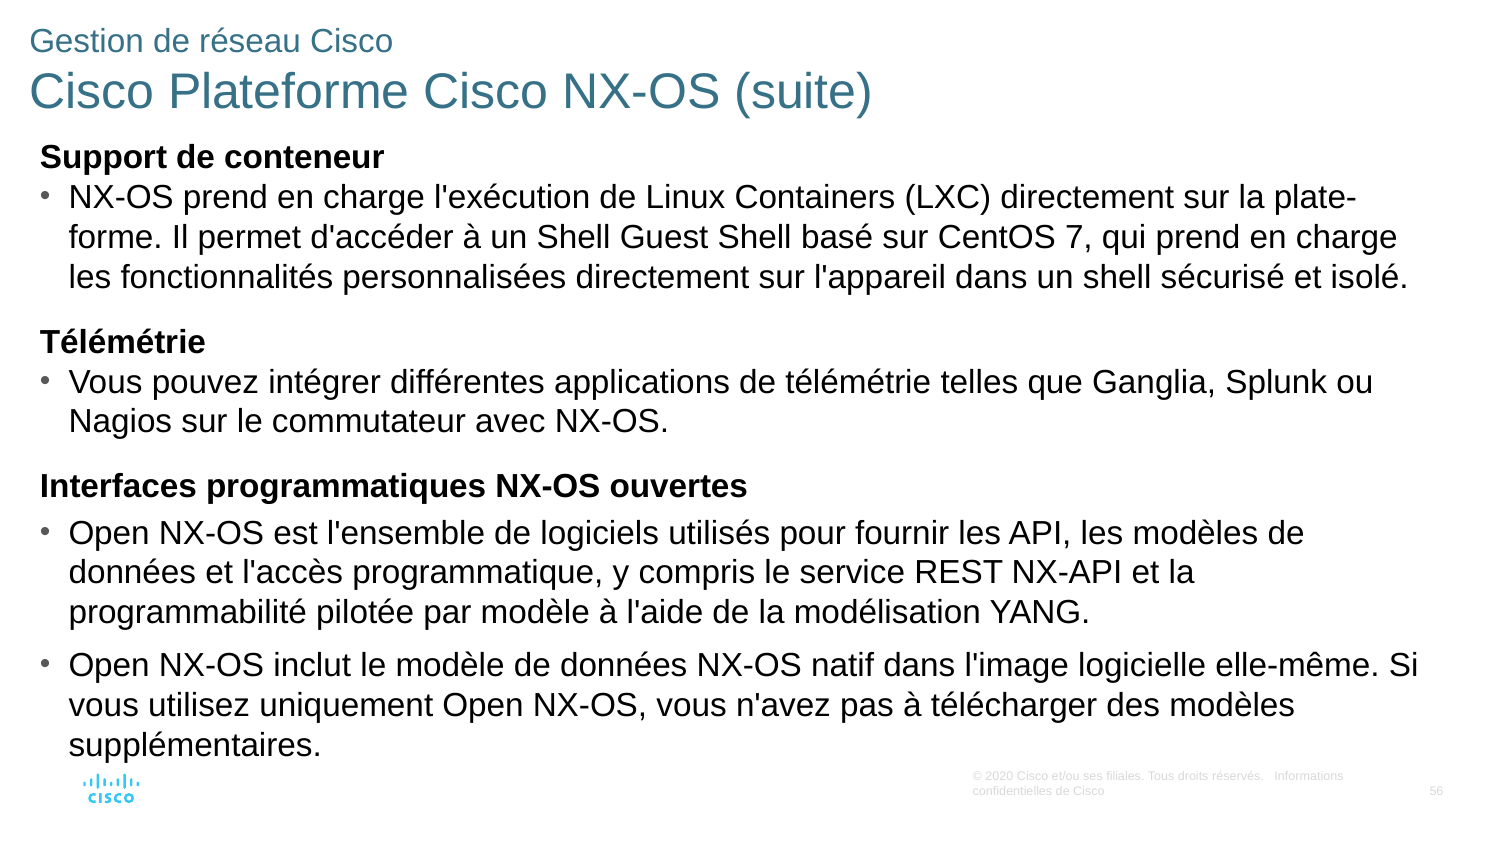

# Gestion de réseau Cisco Cisco Plateforme Cisco NX-OS (suite)
Support de conteneur
NX-OS prend en charge l'exécution de Linux Containers (LXC) directement sur la plate-forme. Il permet d'accéder à un Shell Guest Shell basé sur CentOS 7, qui prend en charge les fonctionnalités personnalisées directement sur l'appareil dans un shell sécurisé et isolé.
Télémétrie
Vous pouvez intégrer différentes applications de télémétrie telles que Ganglia, Splunk ou Nagios sur le commutateur avec NX-OS.
Interfaces programmatiques NX-OS ouvertes
Open NX-OS est l'ensemble de logiciels utilisés pour fournir les API, les modèles de données et l'accès programmatique, y compris le service REST NX-API et la programmabilité pilotée par modèle à l'aide de la modélisation YANG.
Open NX-OS inclut le modèle de données NX-OS natif dans l'image logicielle elle-même. Si vous utilisez uniquement Open NX-OS, vous n'avez pas à télécharger des modèles supplémentaires.